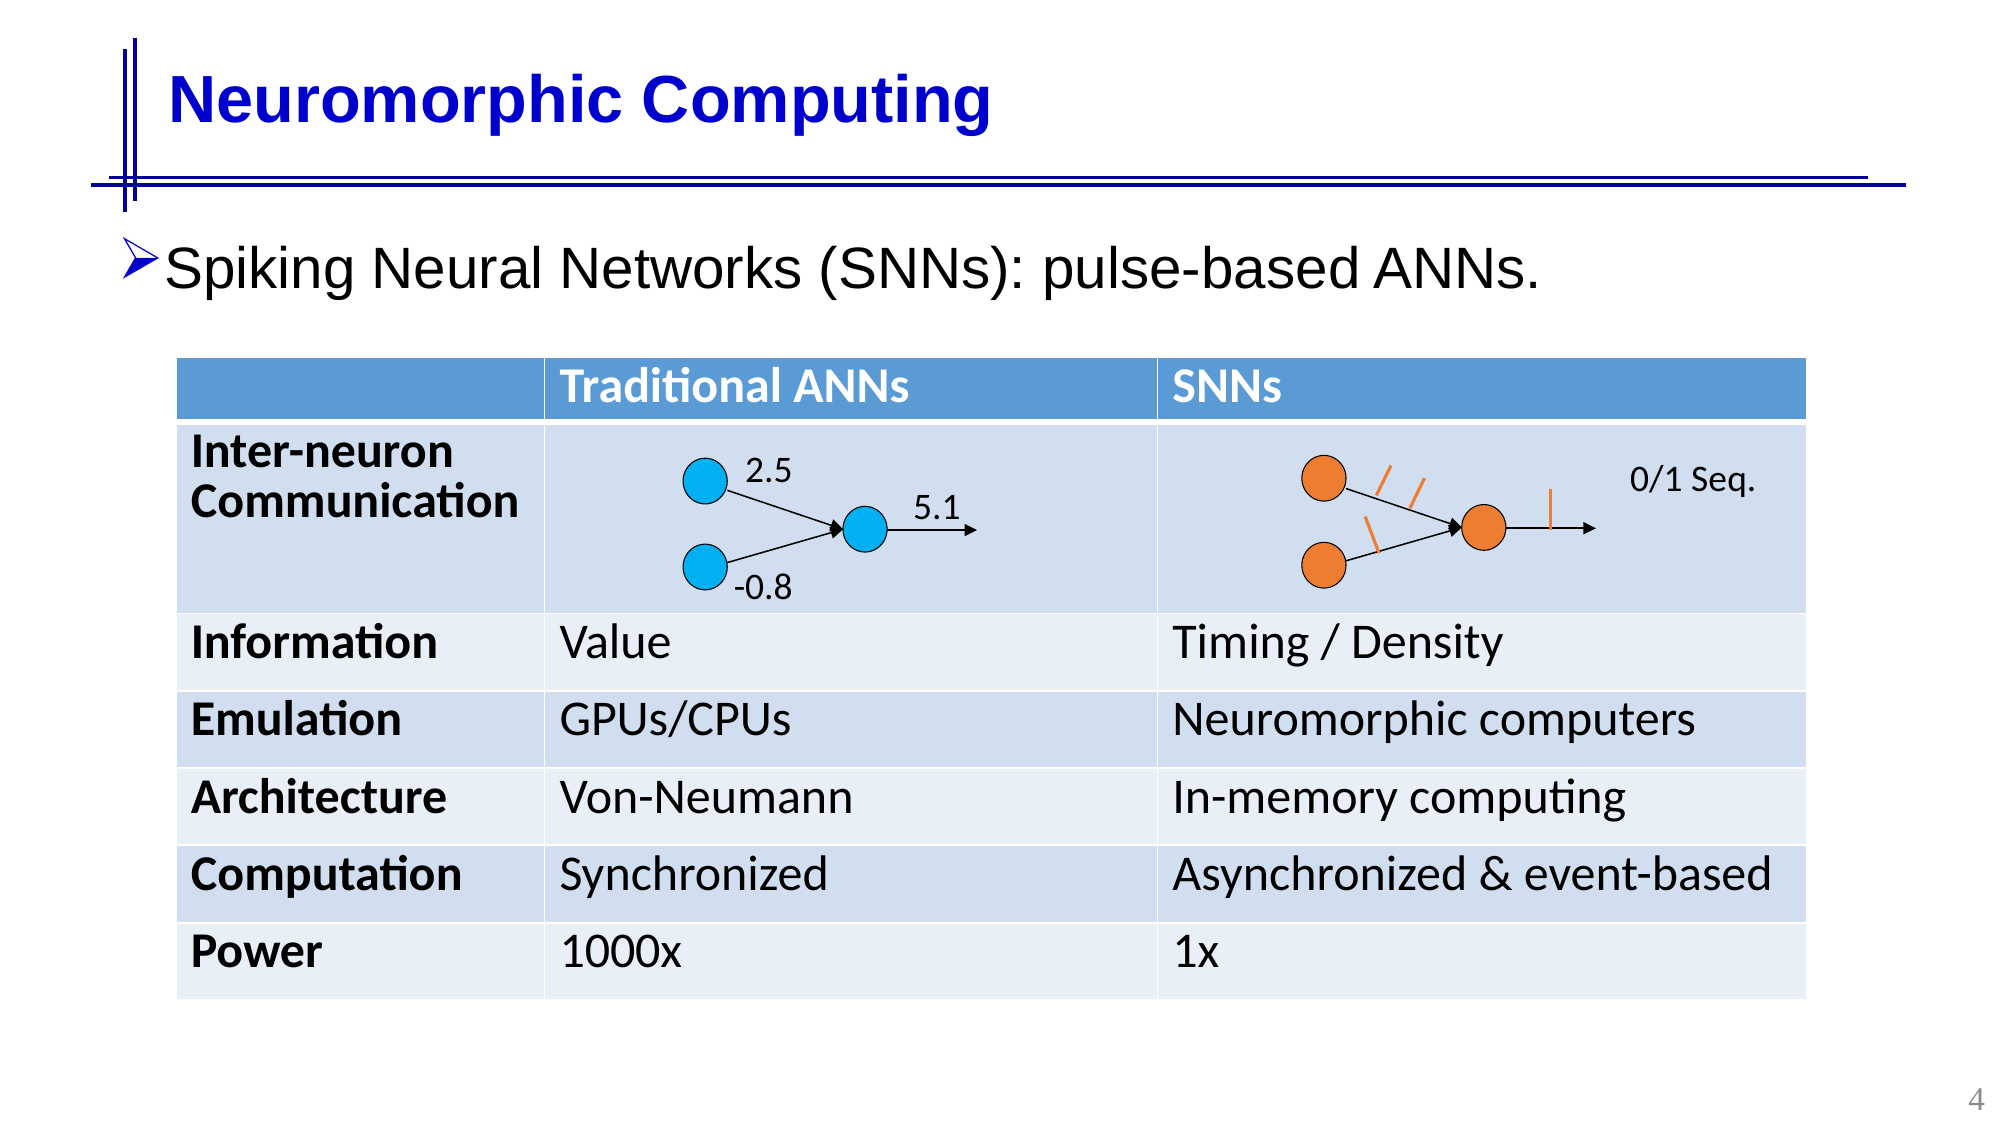

# Neuromorphic Computing
Spiking Neural Networks (SNNs): pulse-based ANNs.

|  | Traditional ANNs | SNNs |
| --- | --- | --- |
| Inter-neuron Communication |  |  |
| Information | Value | Timing / Density |
| Emulation | GPUs/CPUs | Neuromorphic computers |
| Architecture | Von-Neumann | In-memory computing |
| Computation | Synchronized | Asynchronized & event-based |
| Power | 1000x | 1x |
2.5

5.1

-0.8
0/1 Seq.

4